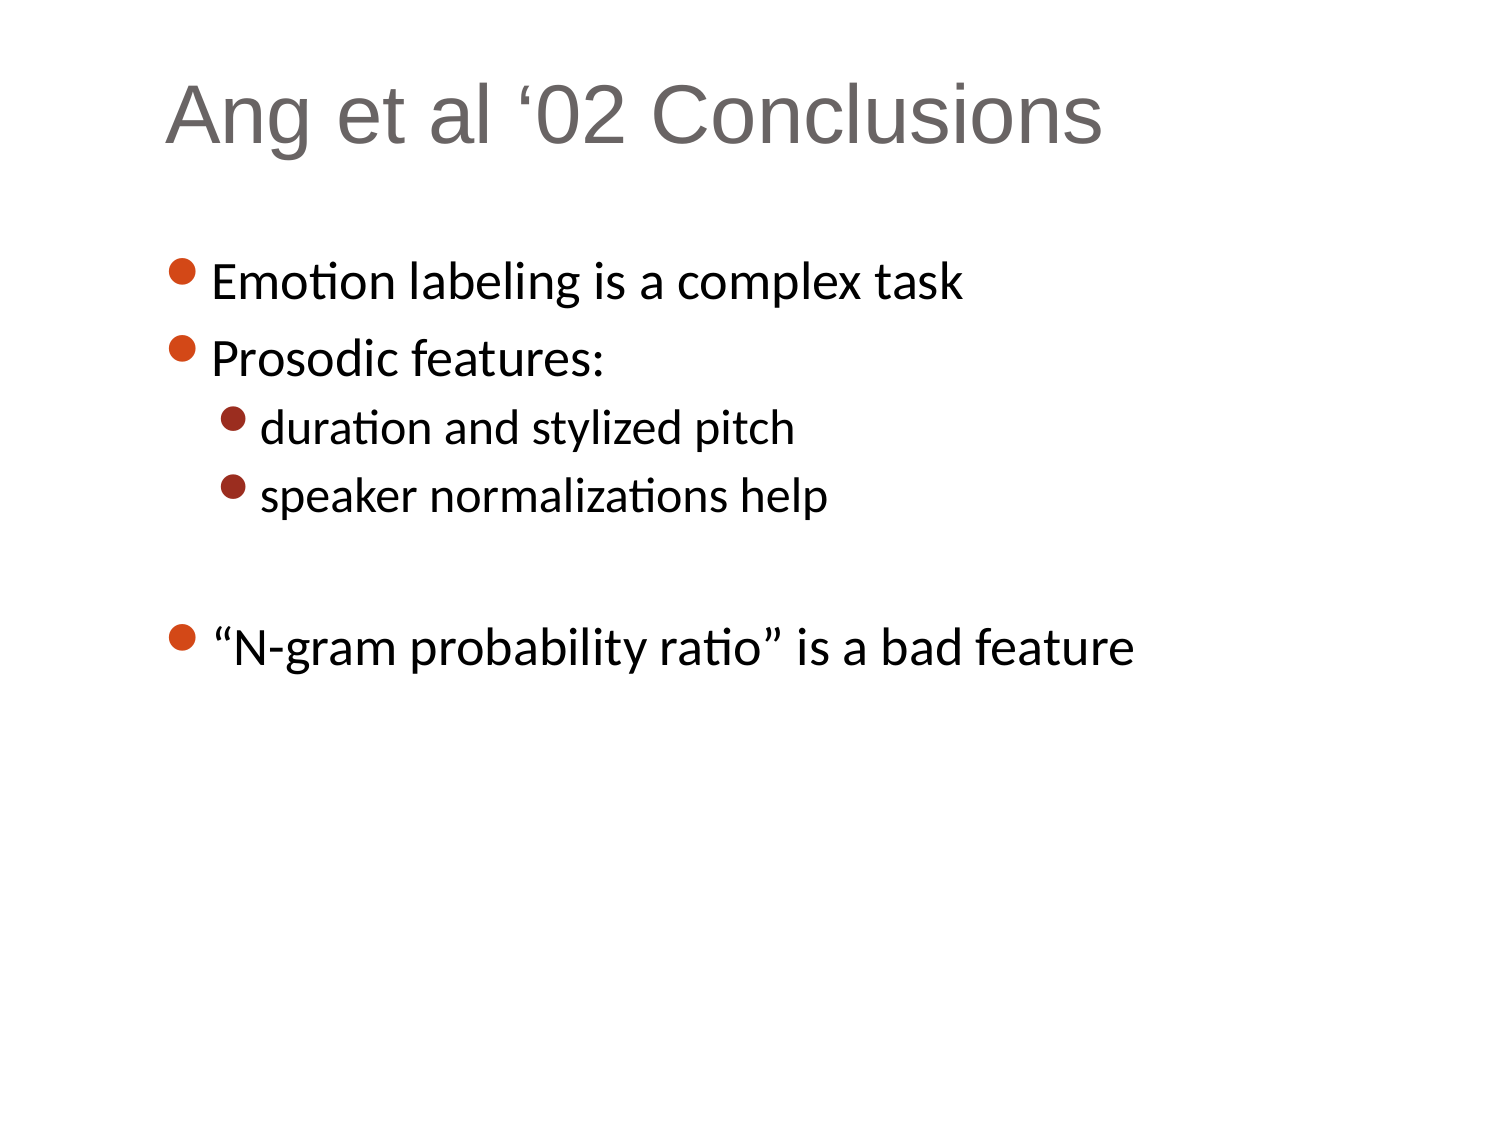

# Ang et al ‘02 Conclusions
Emotion labeling is a complex task
Prosodic features:
duration and stylized pitch
speaker normalizations help

“N-gram probability ratio” is a bad feature